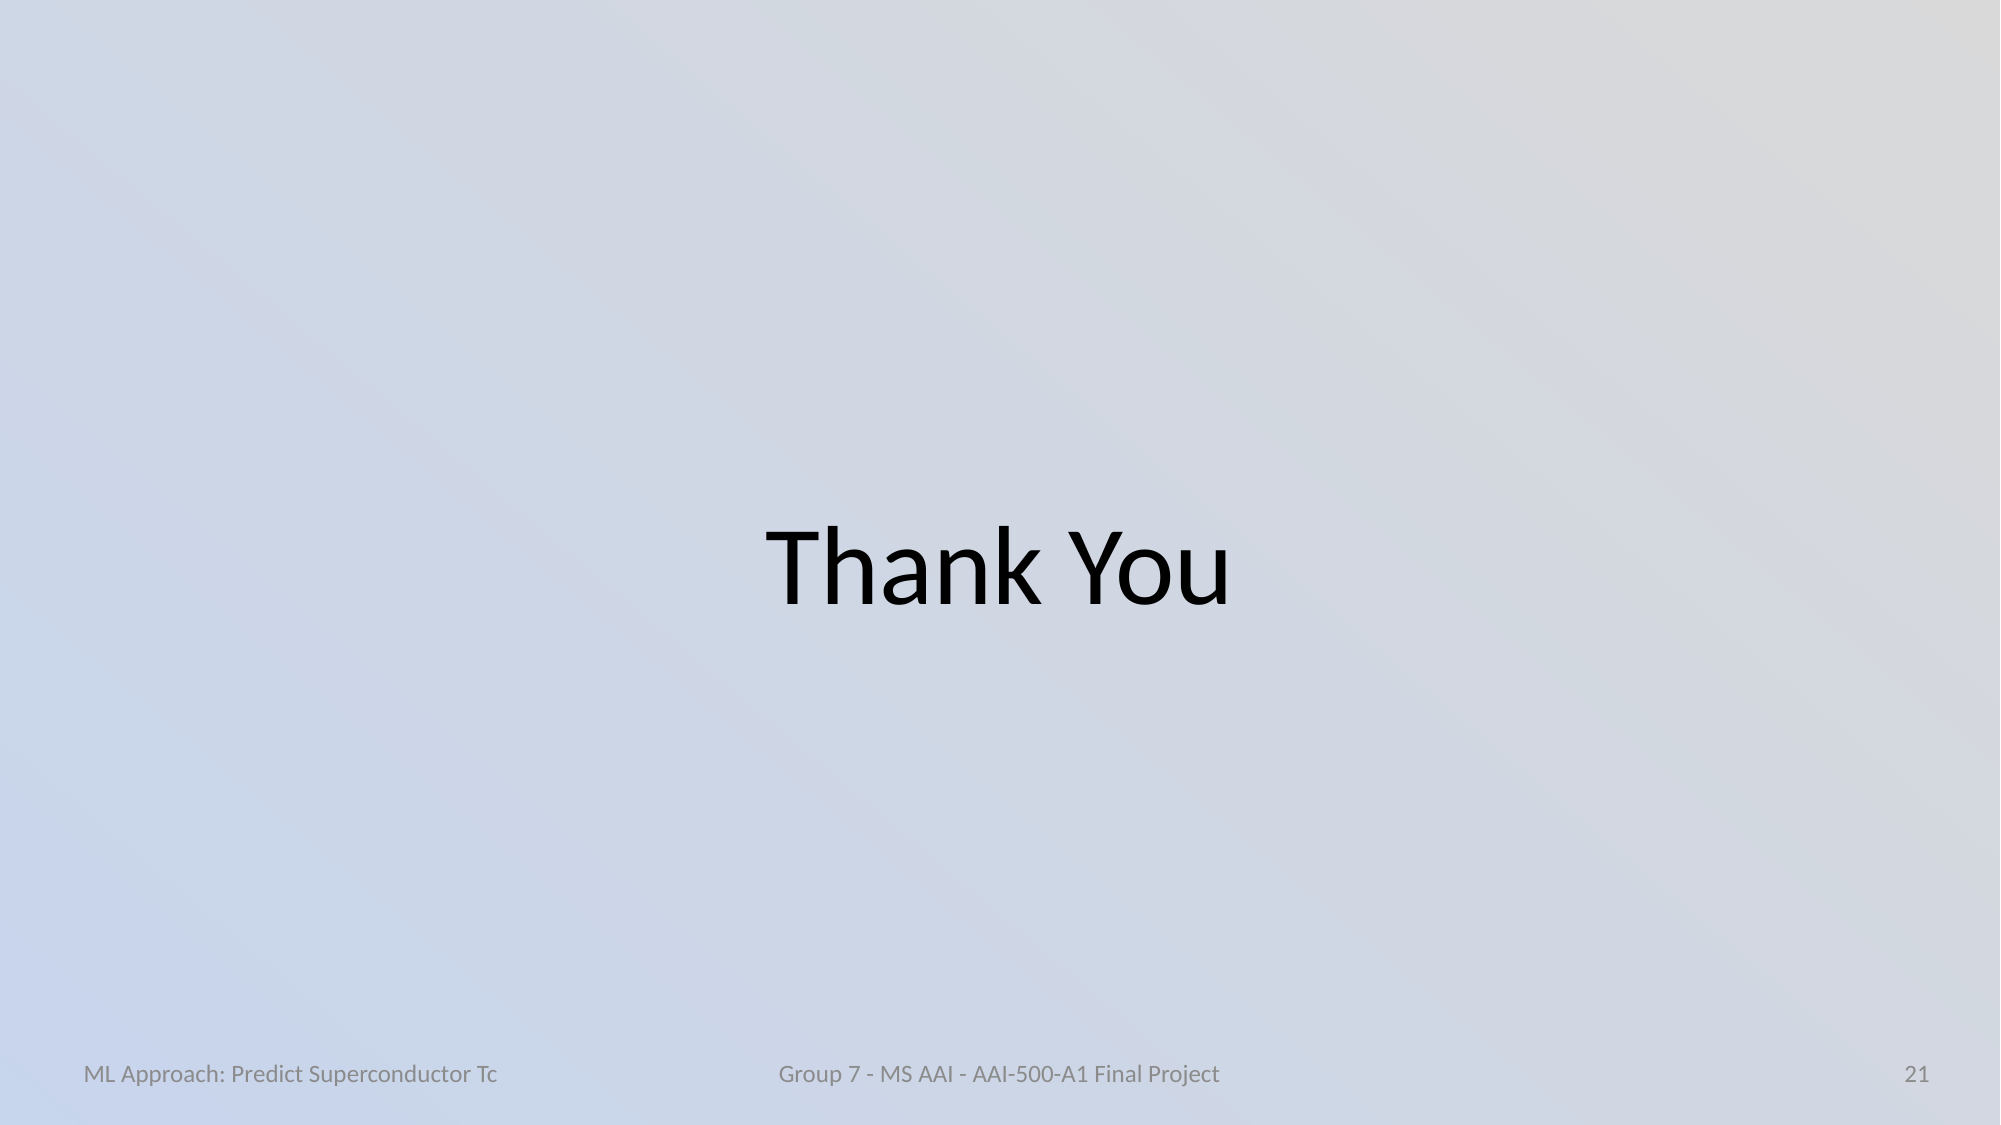

# Thank You
ML Approach: Predict Superconductor Tc
21
Group 7 - MS AAI - AAI-500-A1 Final Project